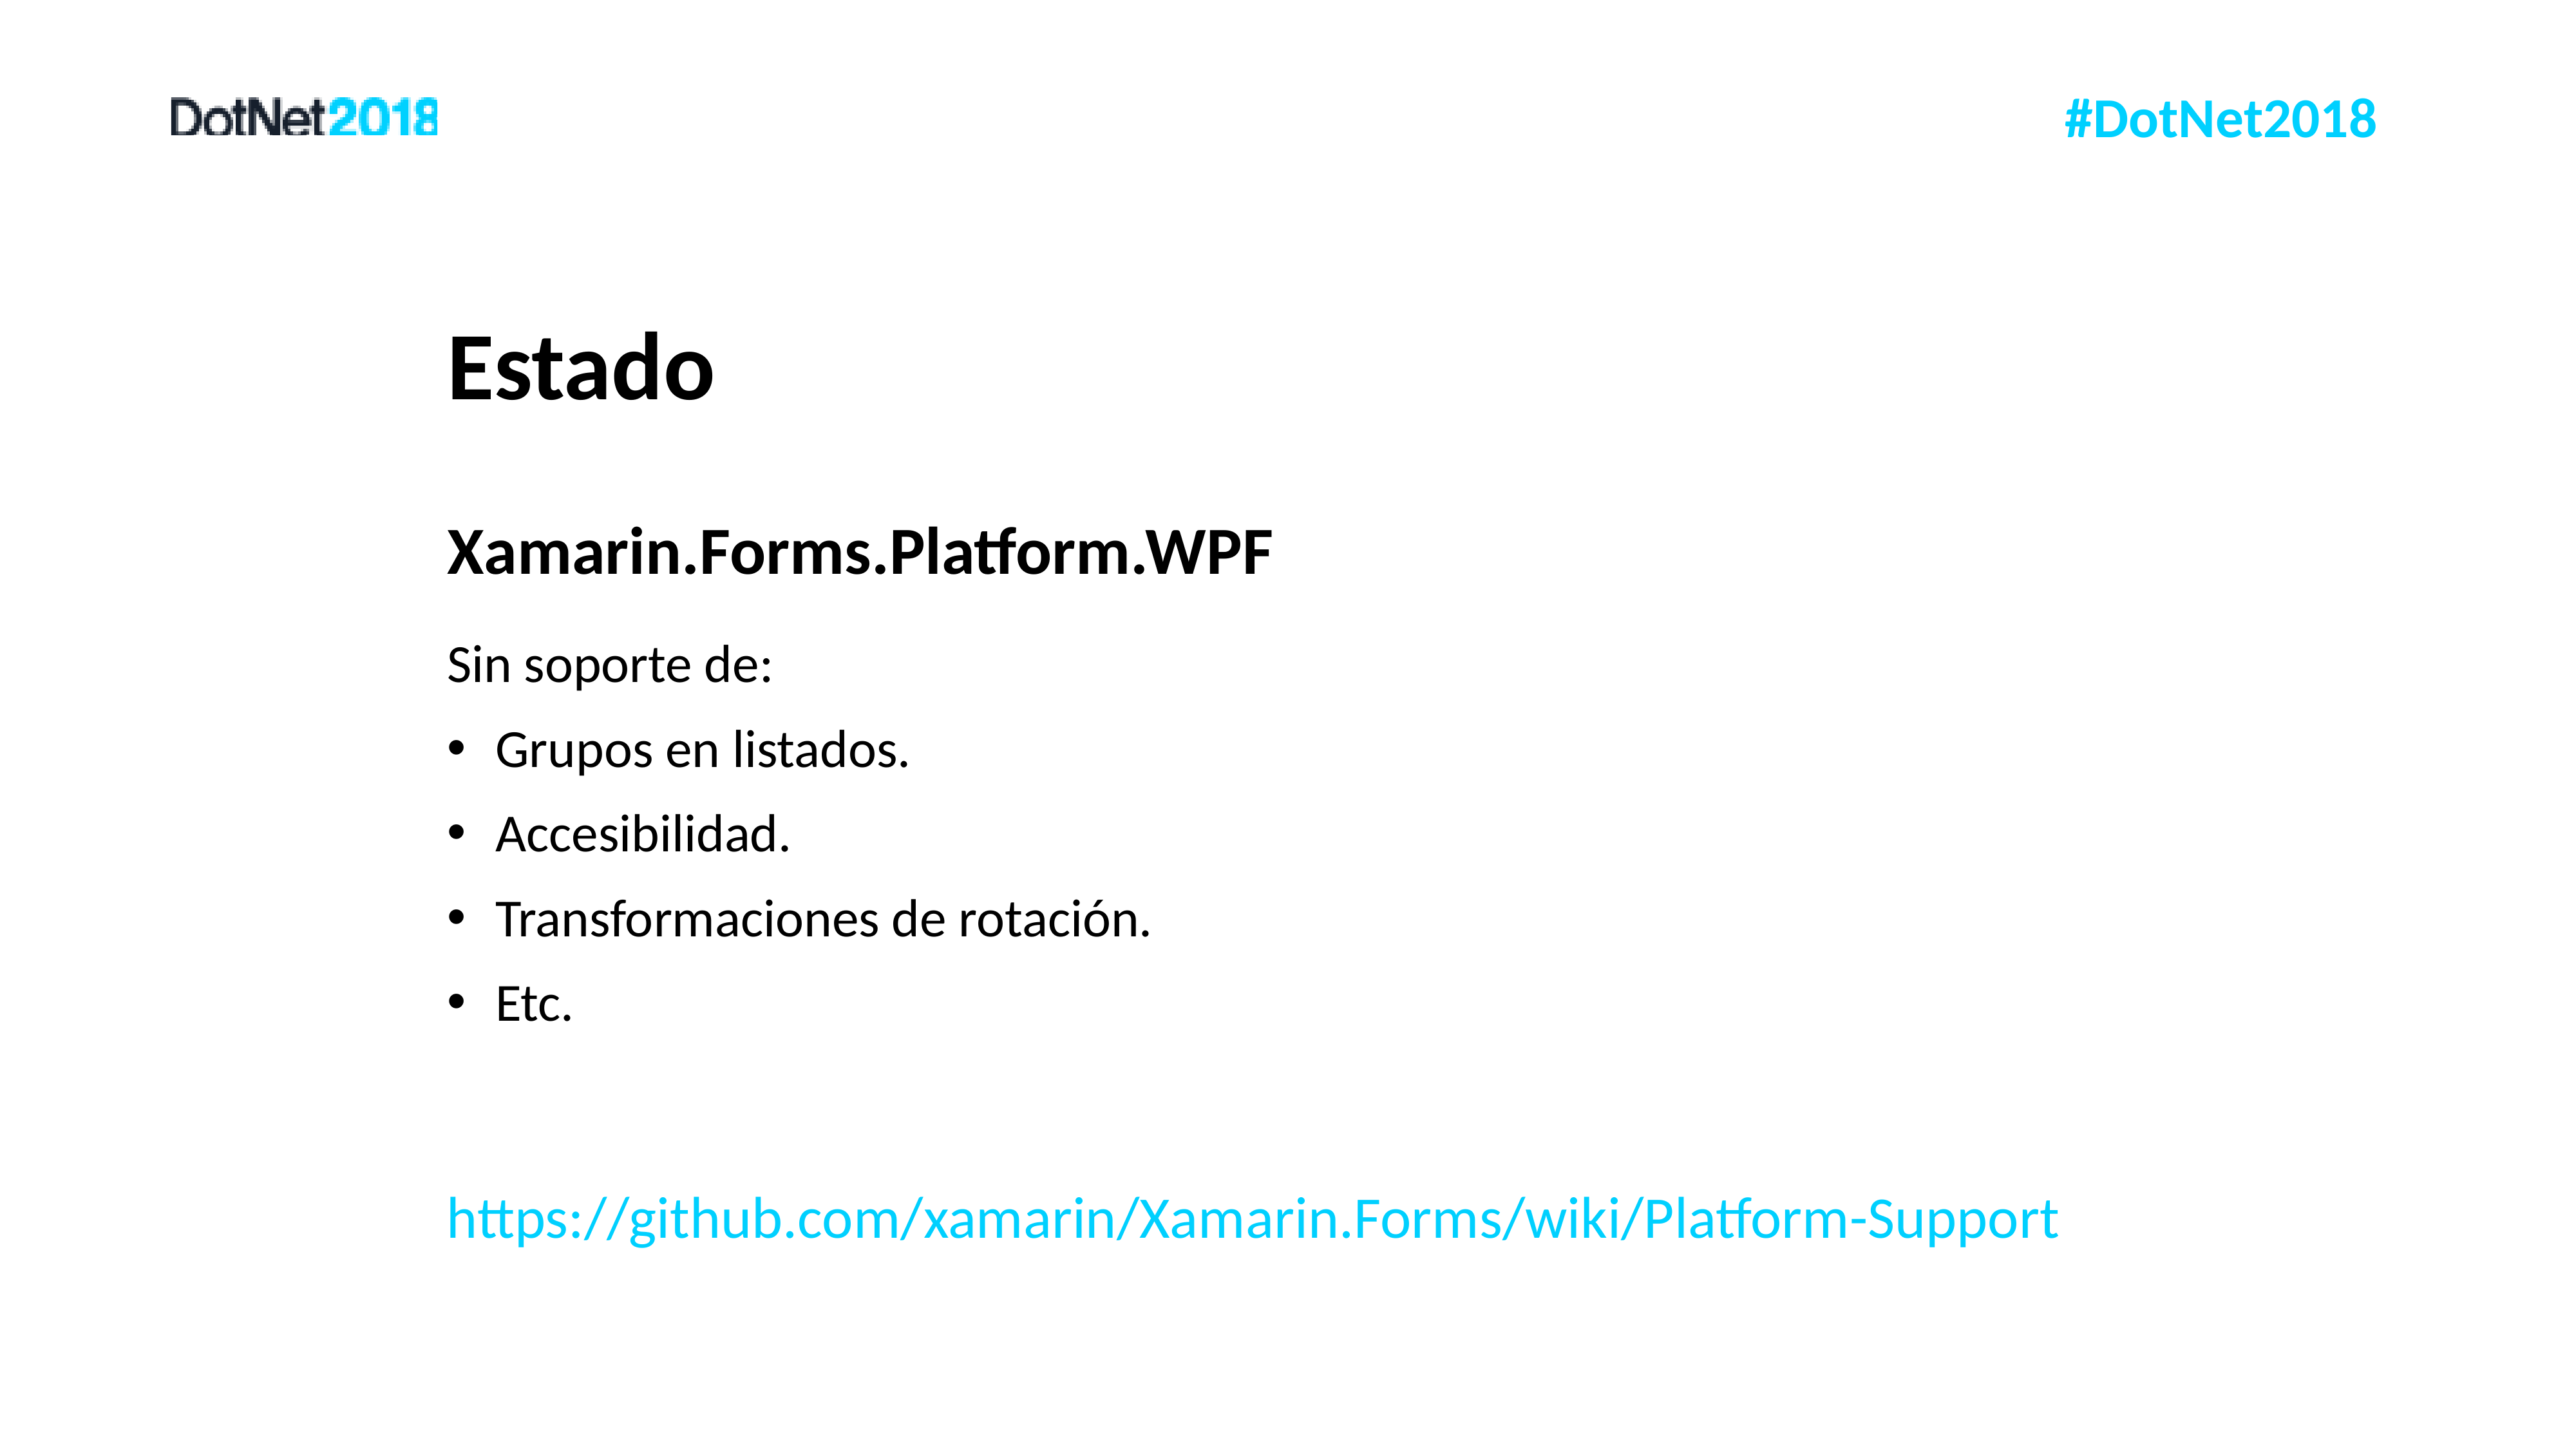

# Estado
Xamarin.Forms.Platform.WPF

Sin soporte de:
Grupos en listados.
Accesibilidad.
Transformaciones de rotación.
Etc.
https://github.com/xamarin/Xamarin.Forms/wiki/Platform-Support